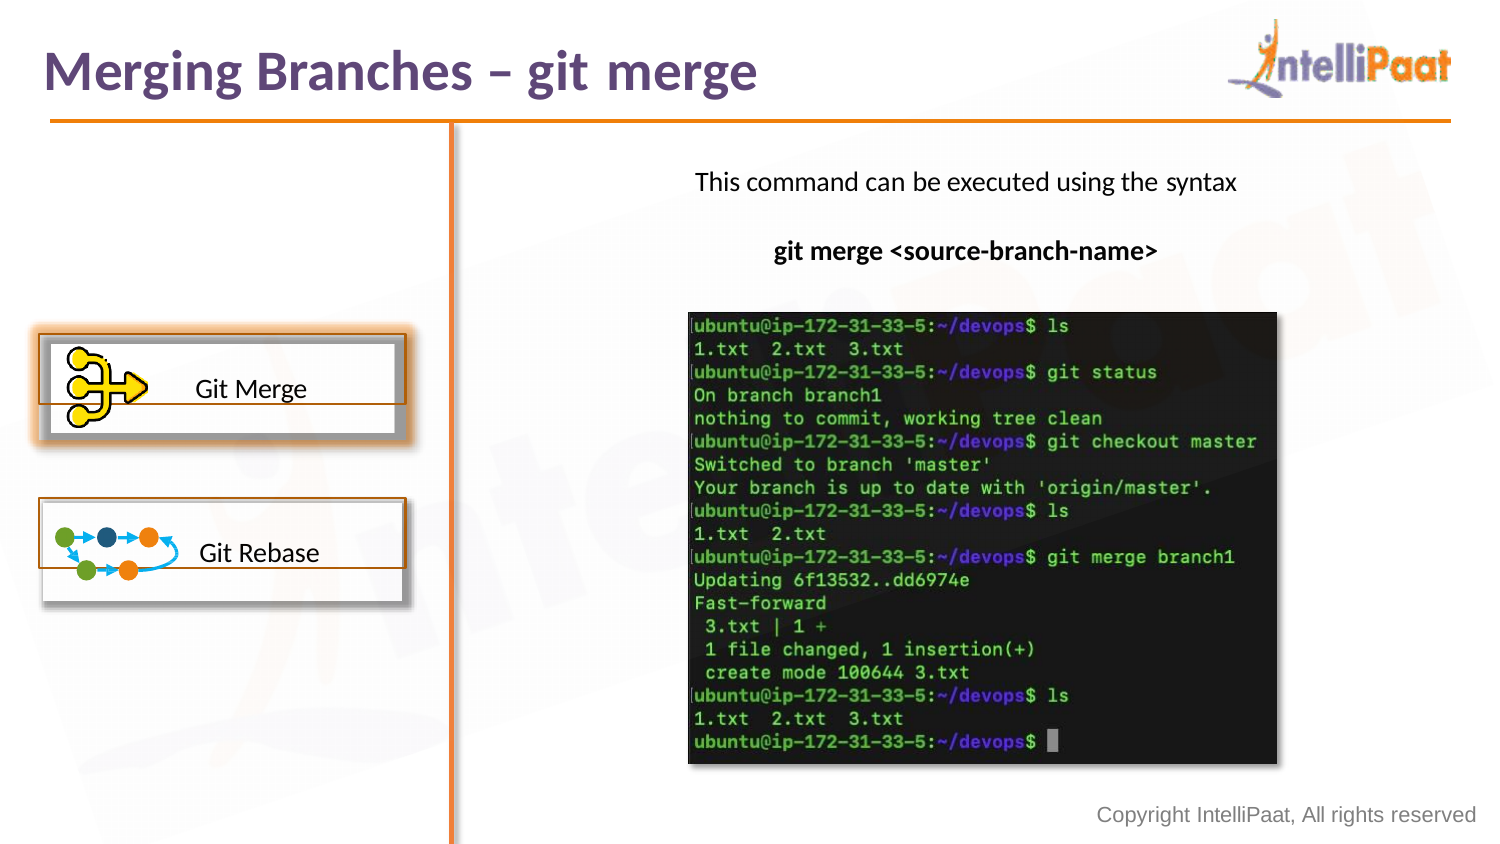

# Merging Branches – git merge

This command can be executed using the syntax

git merge <source-branch-name>

Git Merge

Git Rebase

Copyright IntelliPaat, All rights reserved